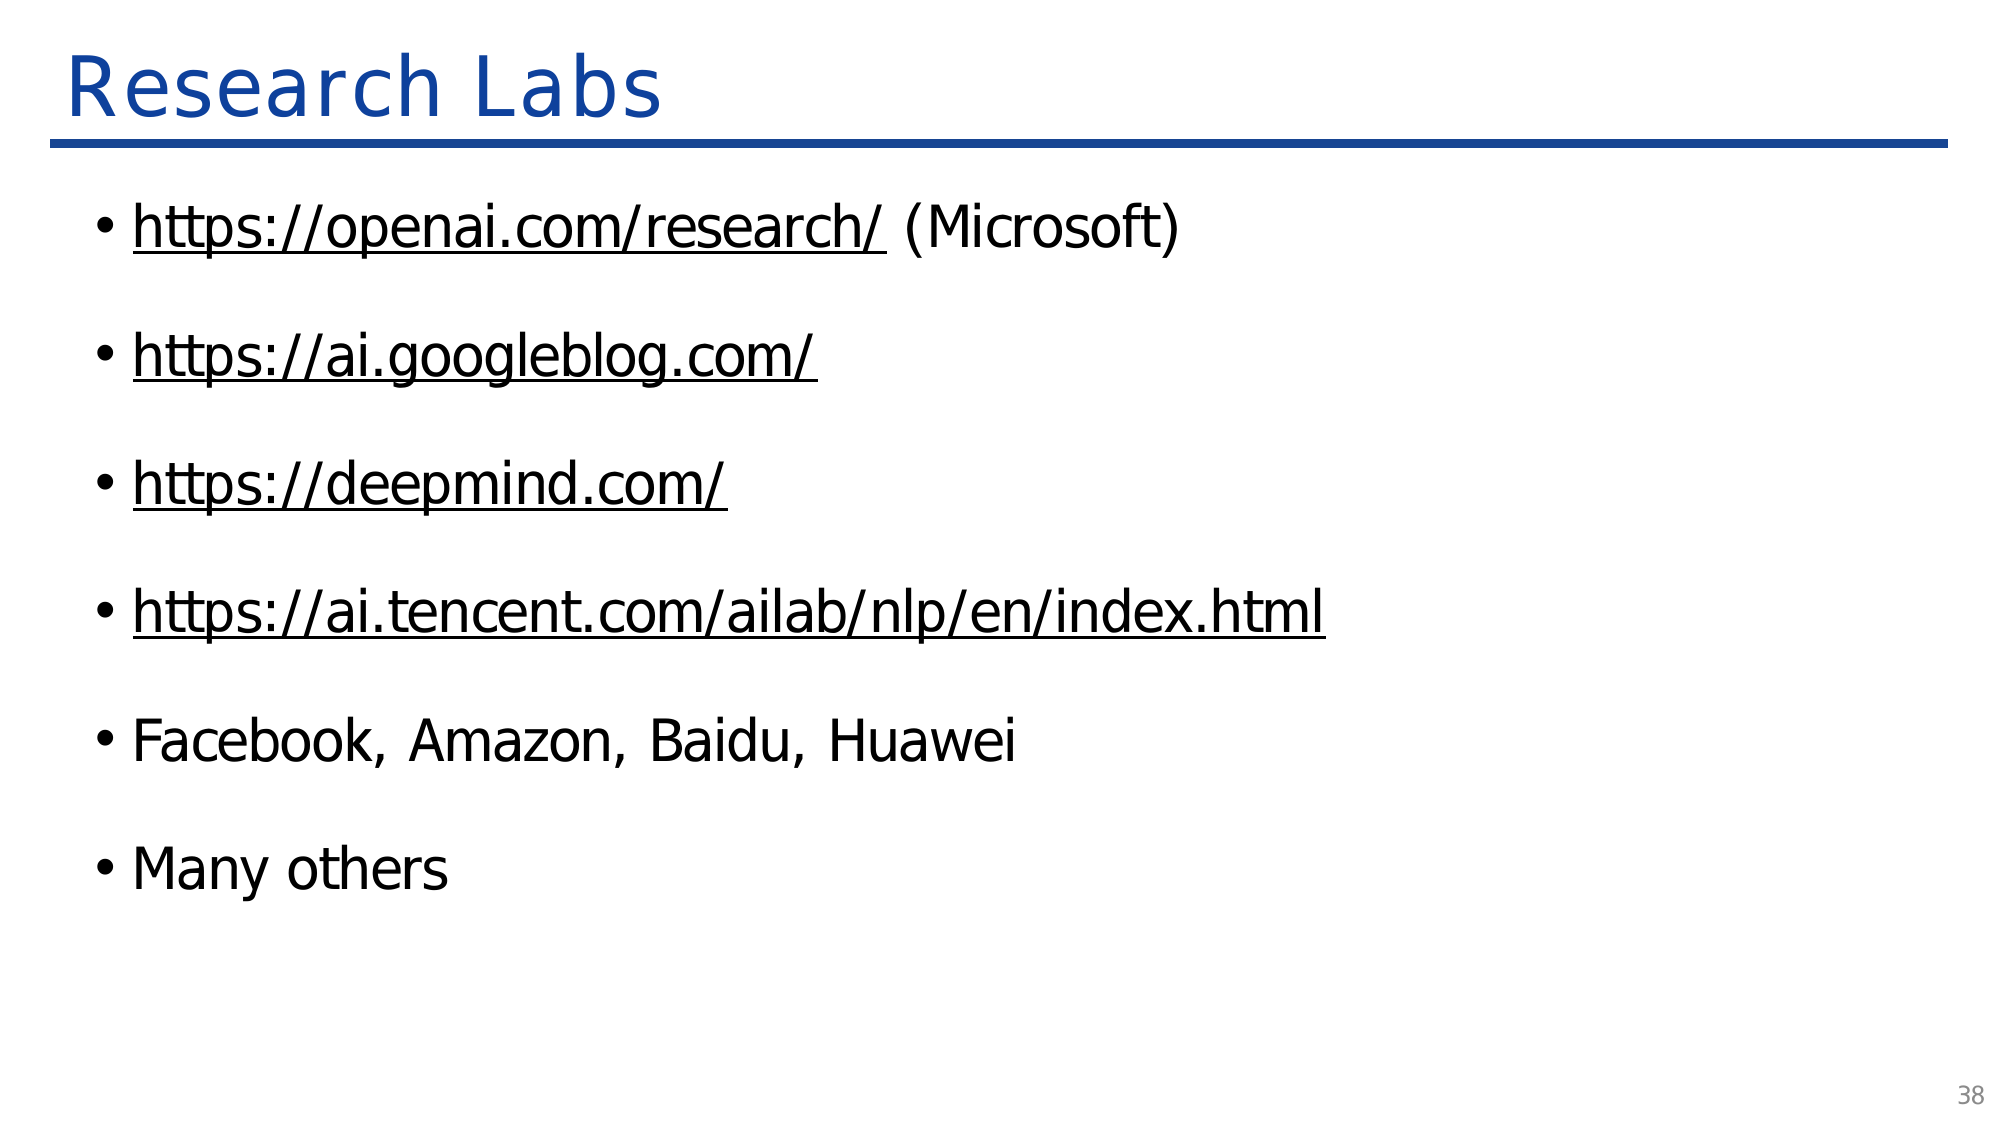

# Research Labs
https://openai.com/research/ (Microsoft)
https://ai.googleblog.com/
https://deepmind.com/
https://ai.tencent.com/ailab/nlp/en/index.html
Facebook, Amazon, Baidu, Huawei
Many others
38